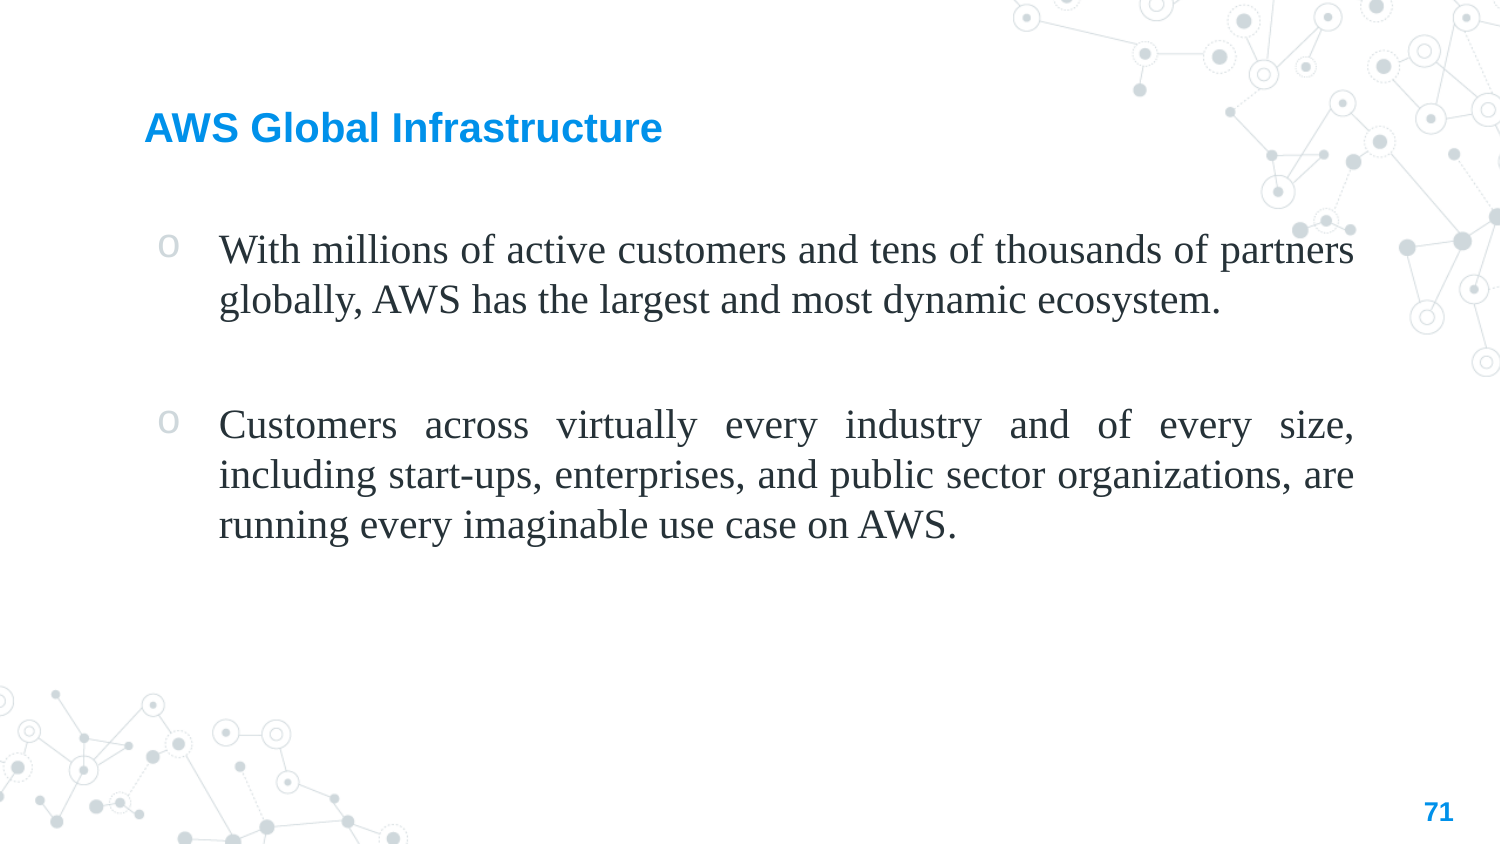

# AWS Global Infrastructure
With millions of active customers and tens of thousands of partners globally, AWS has the largest and most dynamic ecosystem.

Customers across virtually every industry and of every size, including start-ups, enterprises, and public sector organizations, are running every imaginable use case on AWS.

71